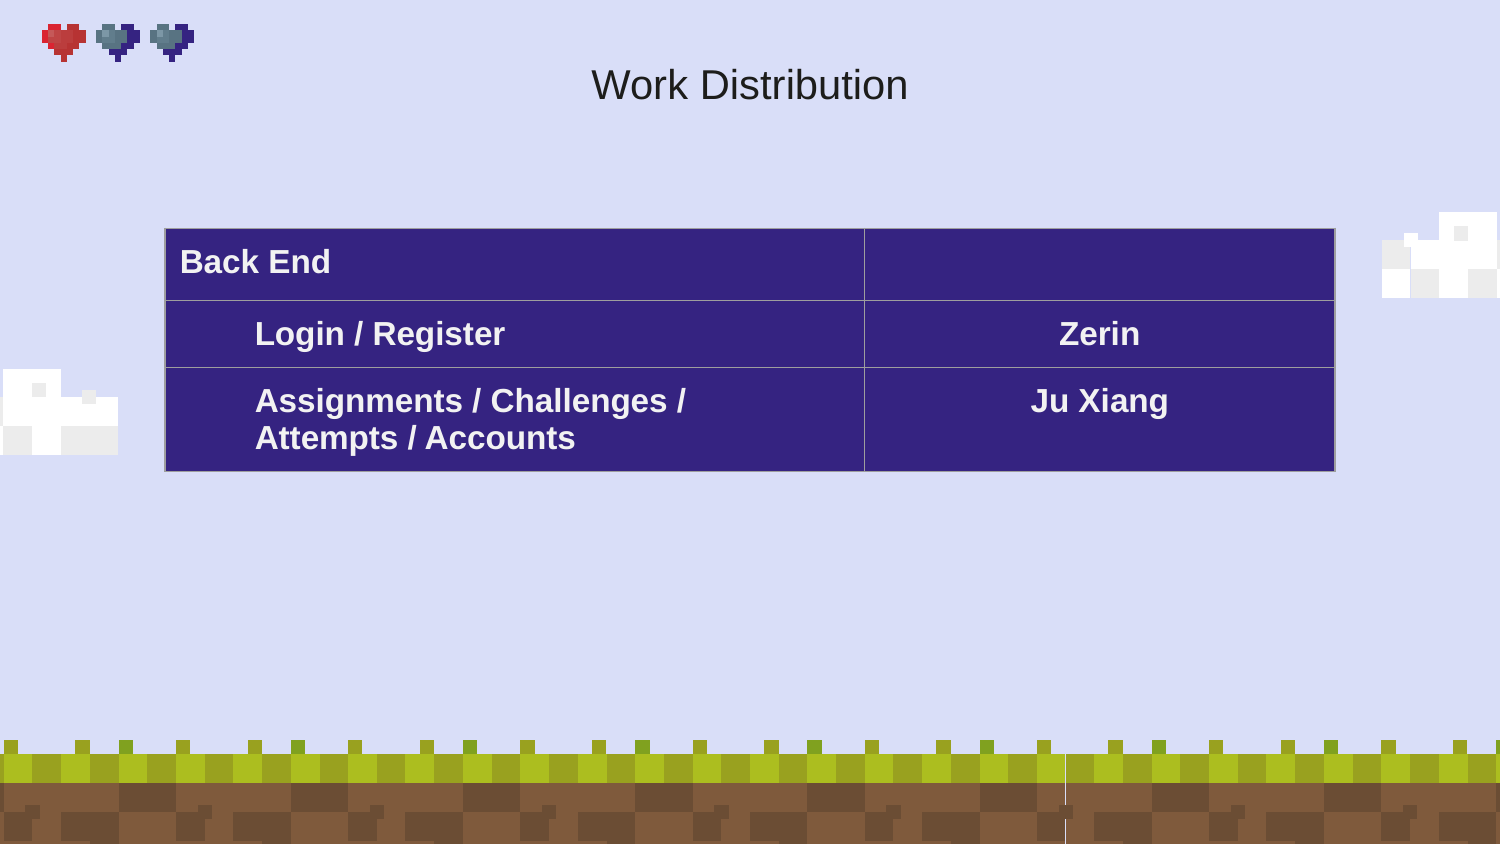

# Work Distribution
| Back End |  |
| --- | --- |
| Login / Register | Zerin |
| Assignments / Challenges / Attempts / Accounts | Ju Xiang |